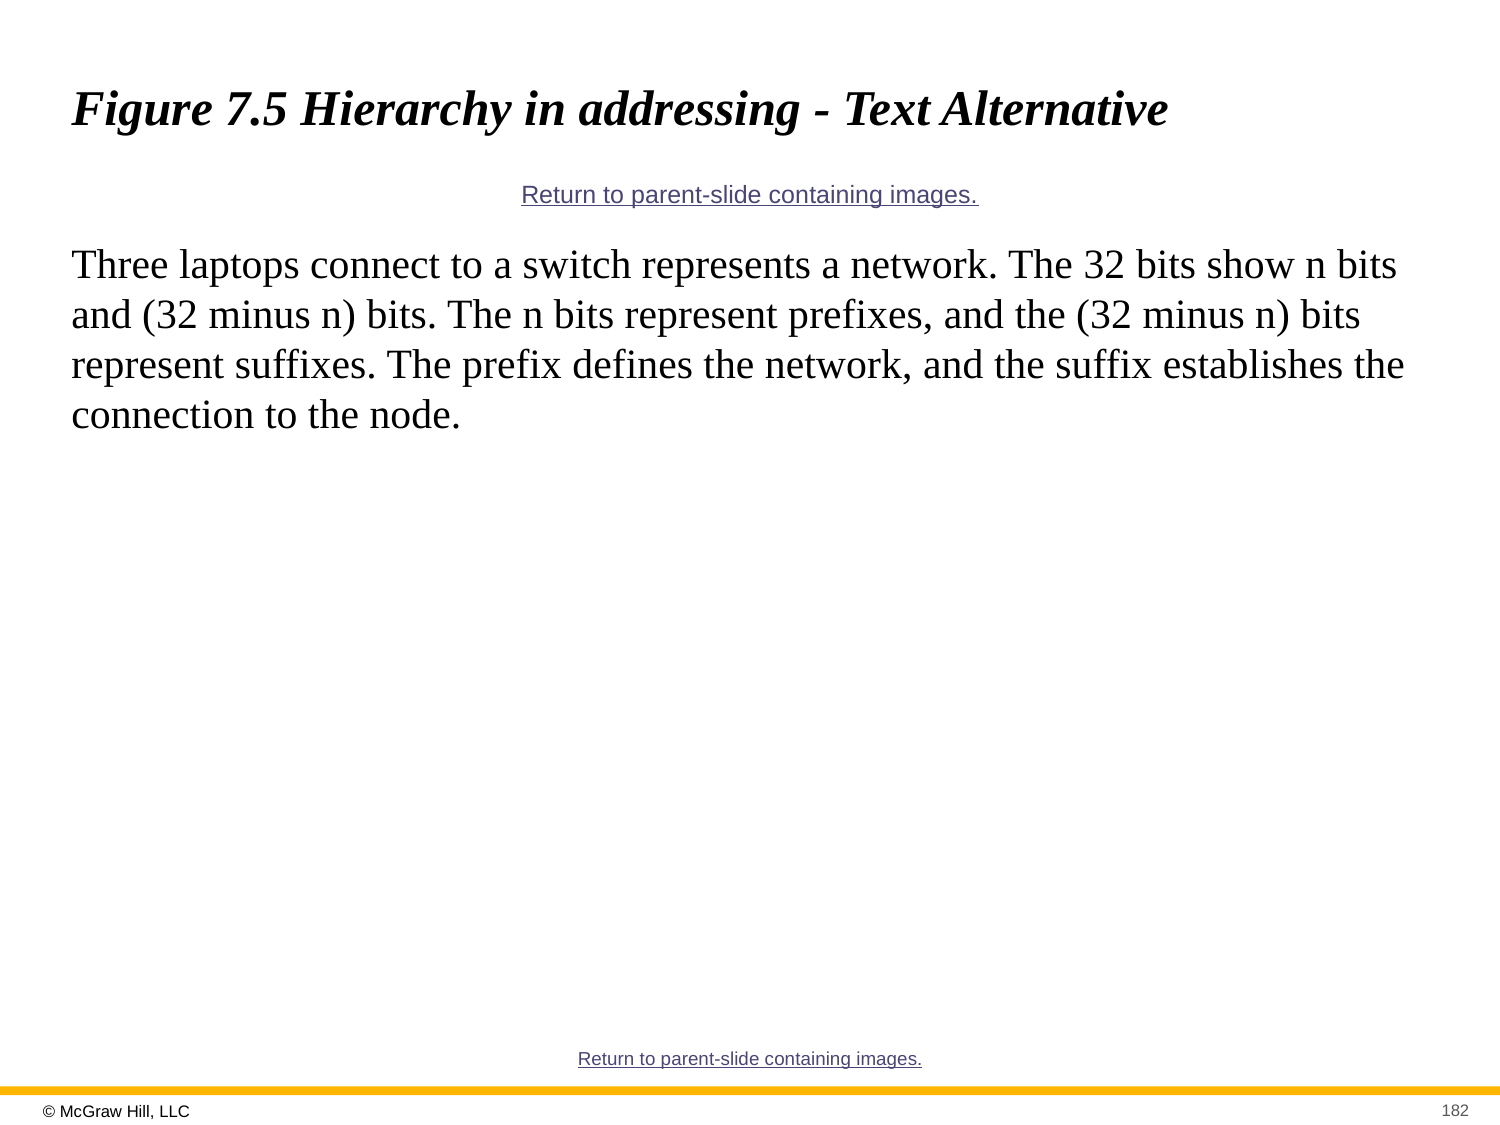

# Figure 7.5 Hierarchy in addressing - Text Alternative
Return to parent-slide containing images.
Three laptops connect to a switch represents a network. The 32 bits show n bits and (32 minus n) bits. The n bits represent prefixes, and the (32 minus n) bits represent suffixes. The prefix defines the network, and the suffix establishes the connection to the node.
Return to parent-slide containing images.
182